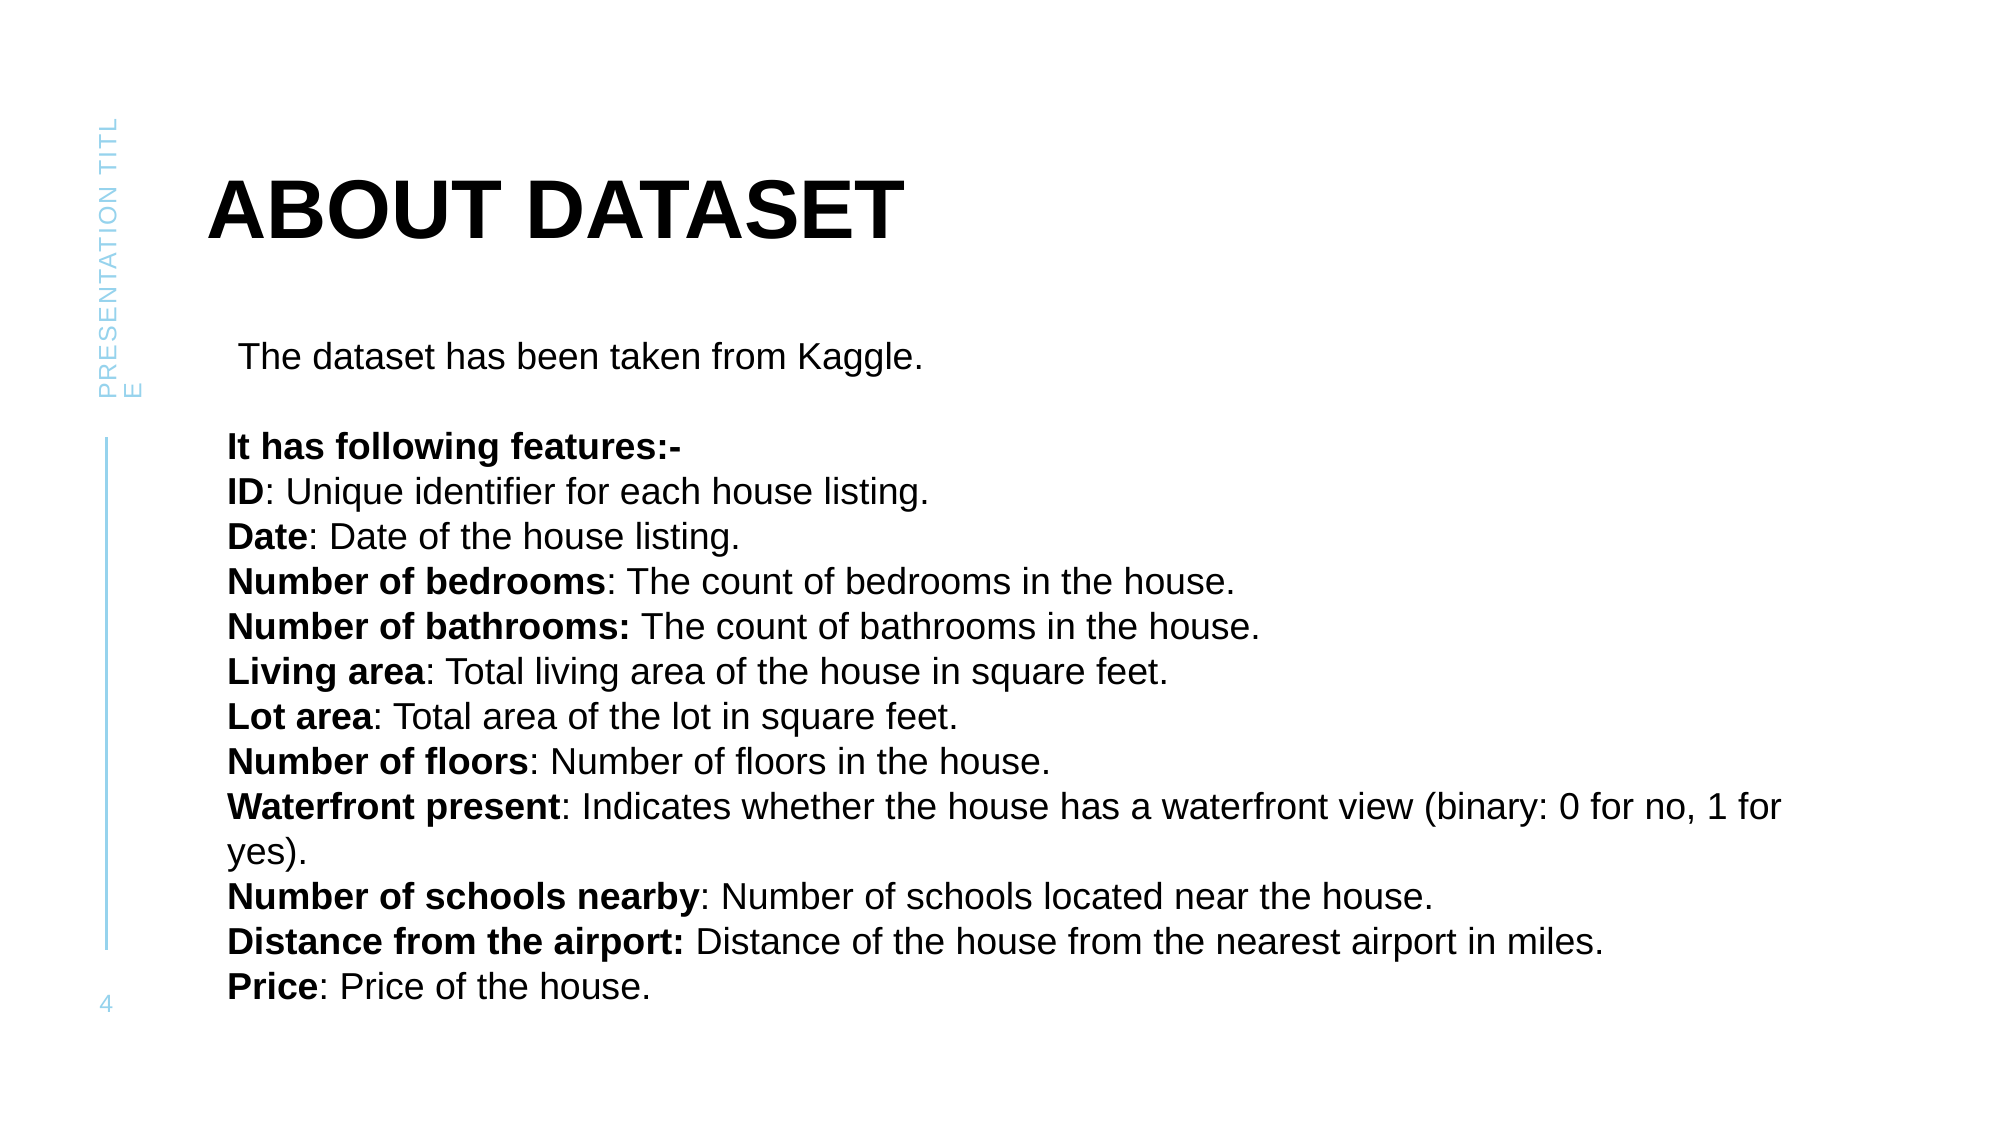

ABOUT DATASET
presentation title
 The dataset has been taken from Kaggle.

It has following features:-
ID: Unique identifier for each house listing.
Date: Date of the house listing.
Number of bedrooms: The count of bedrooms in the house.
Number of bathrooms: The count of bathrooms in the house.
Living area: Total living area of the house in square feet.
Lot area: Total area of the lot in square feet.
Number of floors: Number of floors in the house.
Waterfront present: Indicates whether the house has a waterfront view (binary: 0 for no, 1 for yes).
Number of schools nearby: Number of schools located near the house.
Distance from the airport: Distance of the house from the nearest airport in miles.
Price: Price of the house.
4